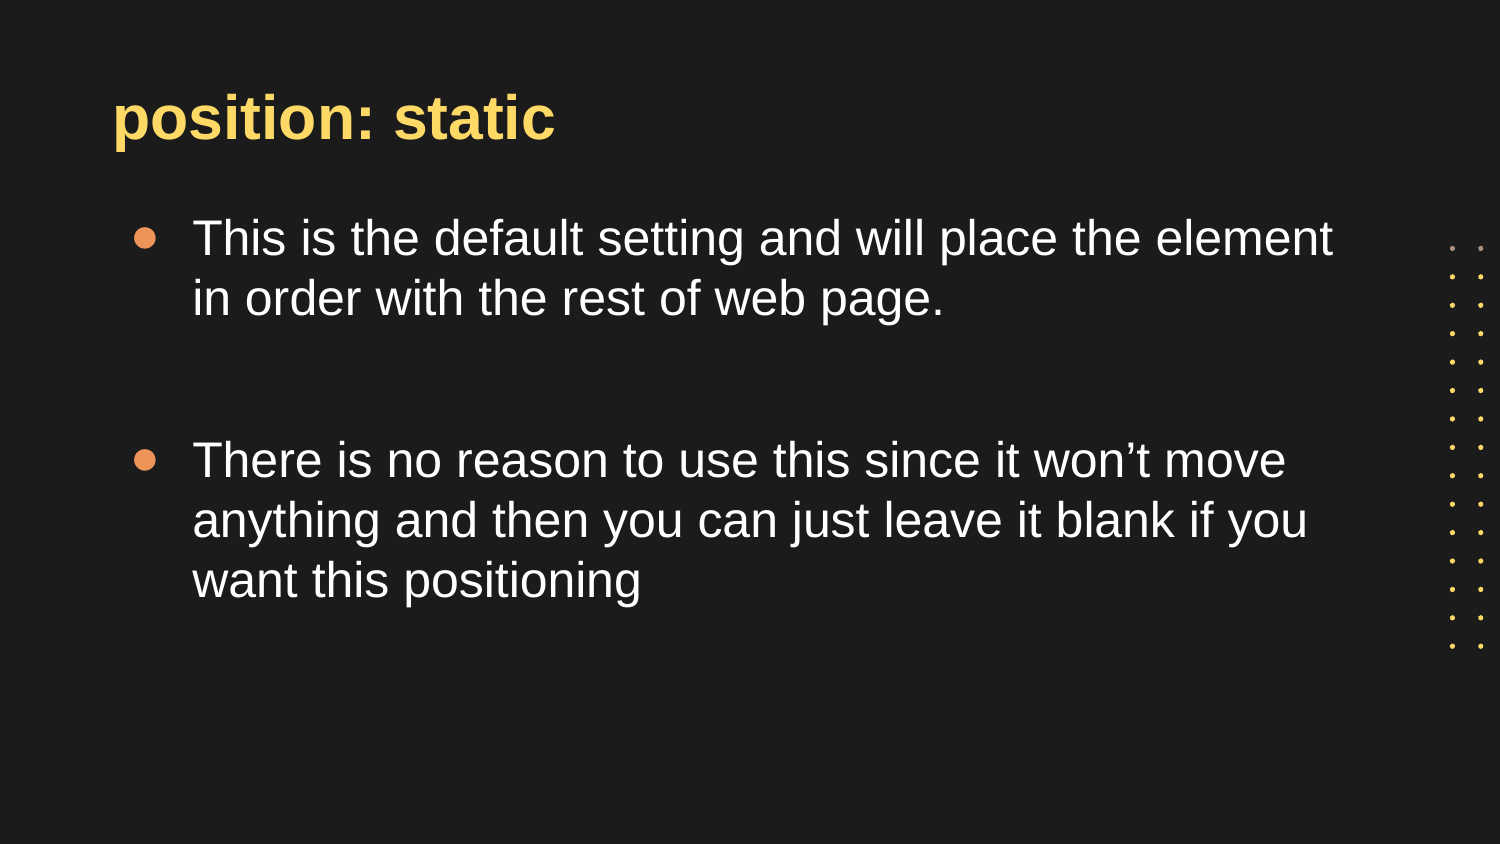

# position: static
This is the default setting and will place the element in order with the rest of web page.

There is no reason to use this since it won’t move anything and then you can just leave it blank if you want this positioning